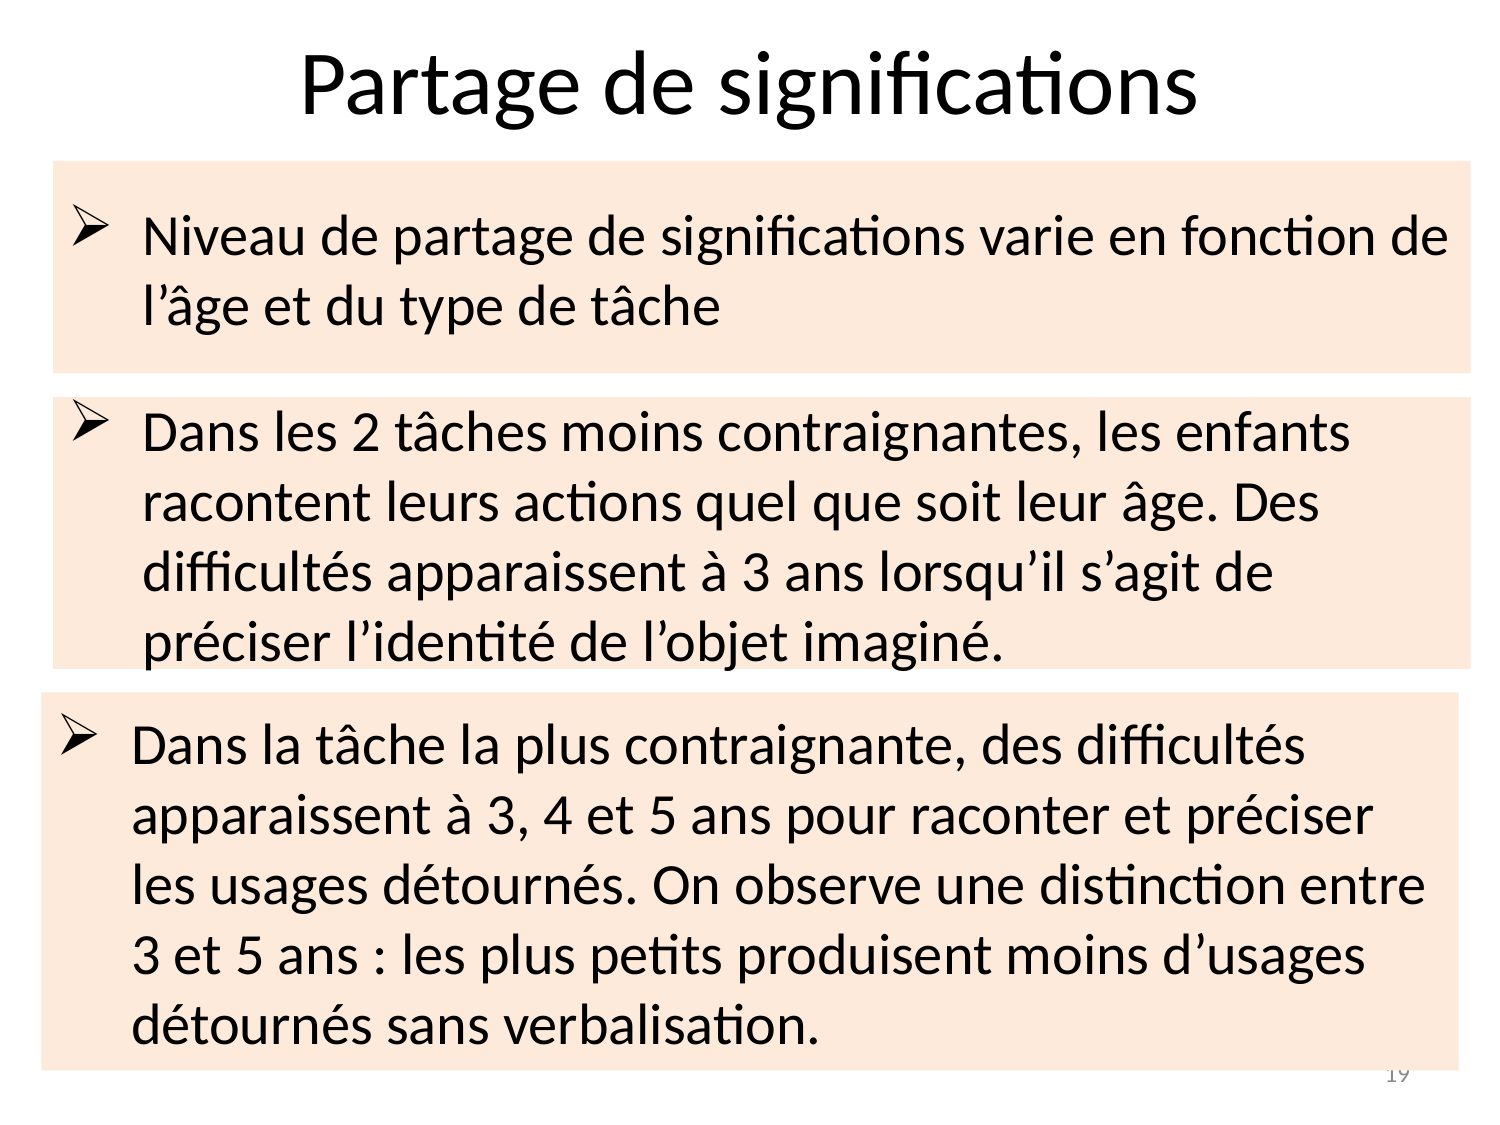

# Partage de significations
Niveau de partage de significations varie en fonction de l’âge et du type de tâche
Dans les 2 tâches moins contraignantes, les enfants racontent leurs actions quel que soit leur âge. Des difficultés apparaissent à 3 ans lorsqu’il s’agit de préciser l’identité de l’objet imaginé.
Dans la tâche la plus contraignante, des difficultés apparaissent à 3, 4 et 5 ans pour raconter et préciser les usages détournés. On observe une distinction entre 3 et 5 ans : les plus petits produisent moins d’usages détournés sans verbalisation.
19